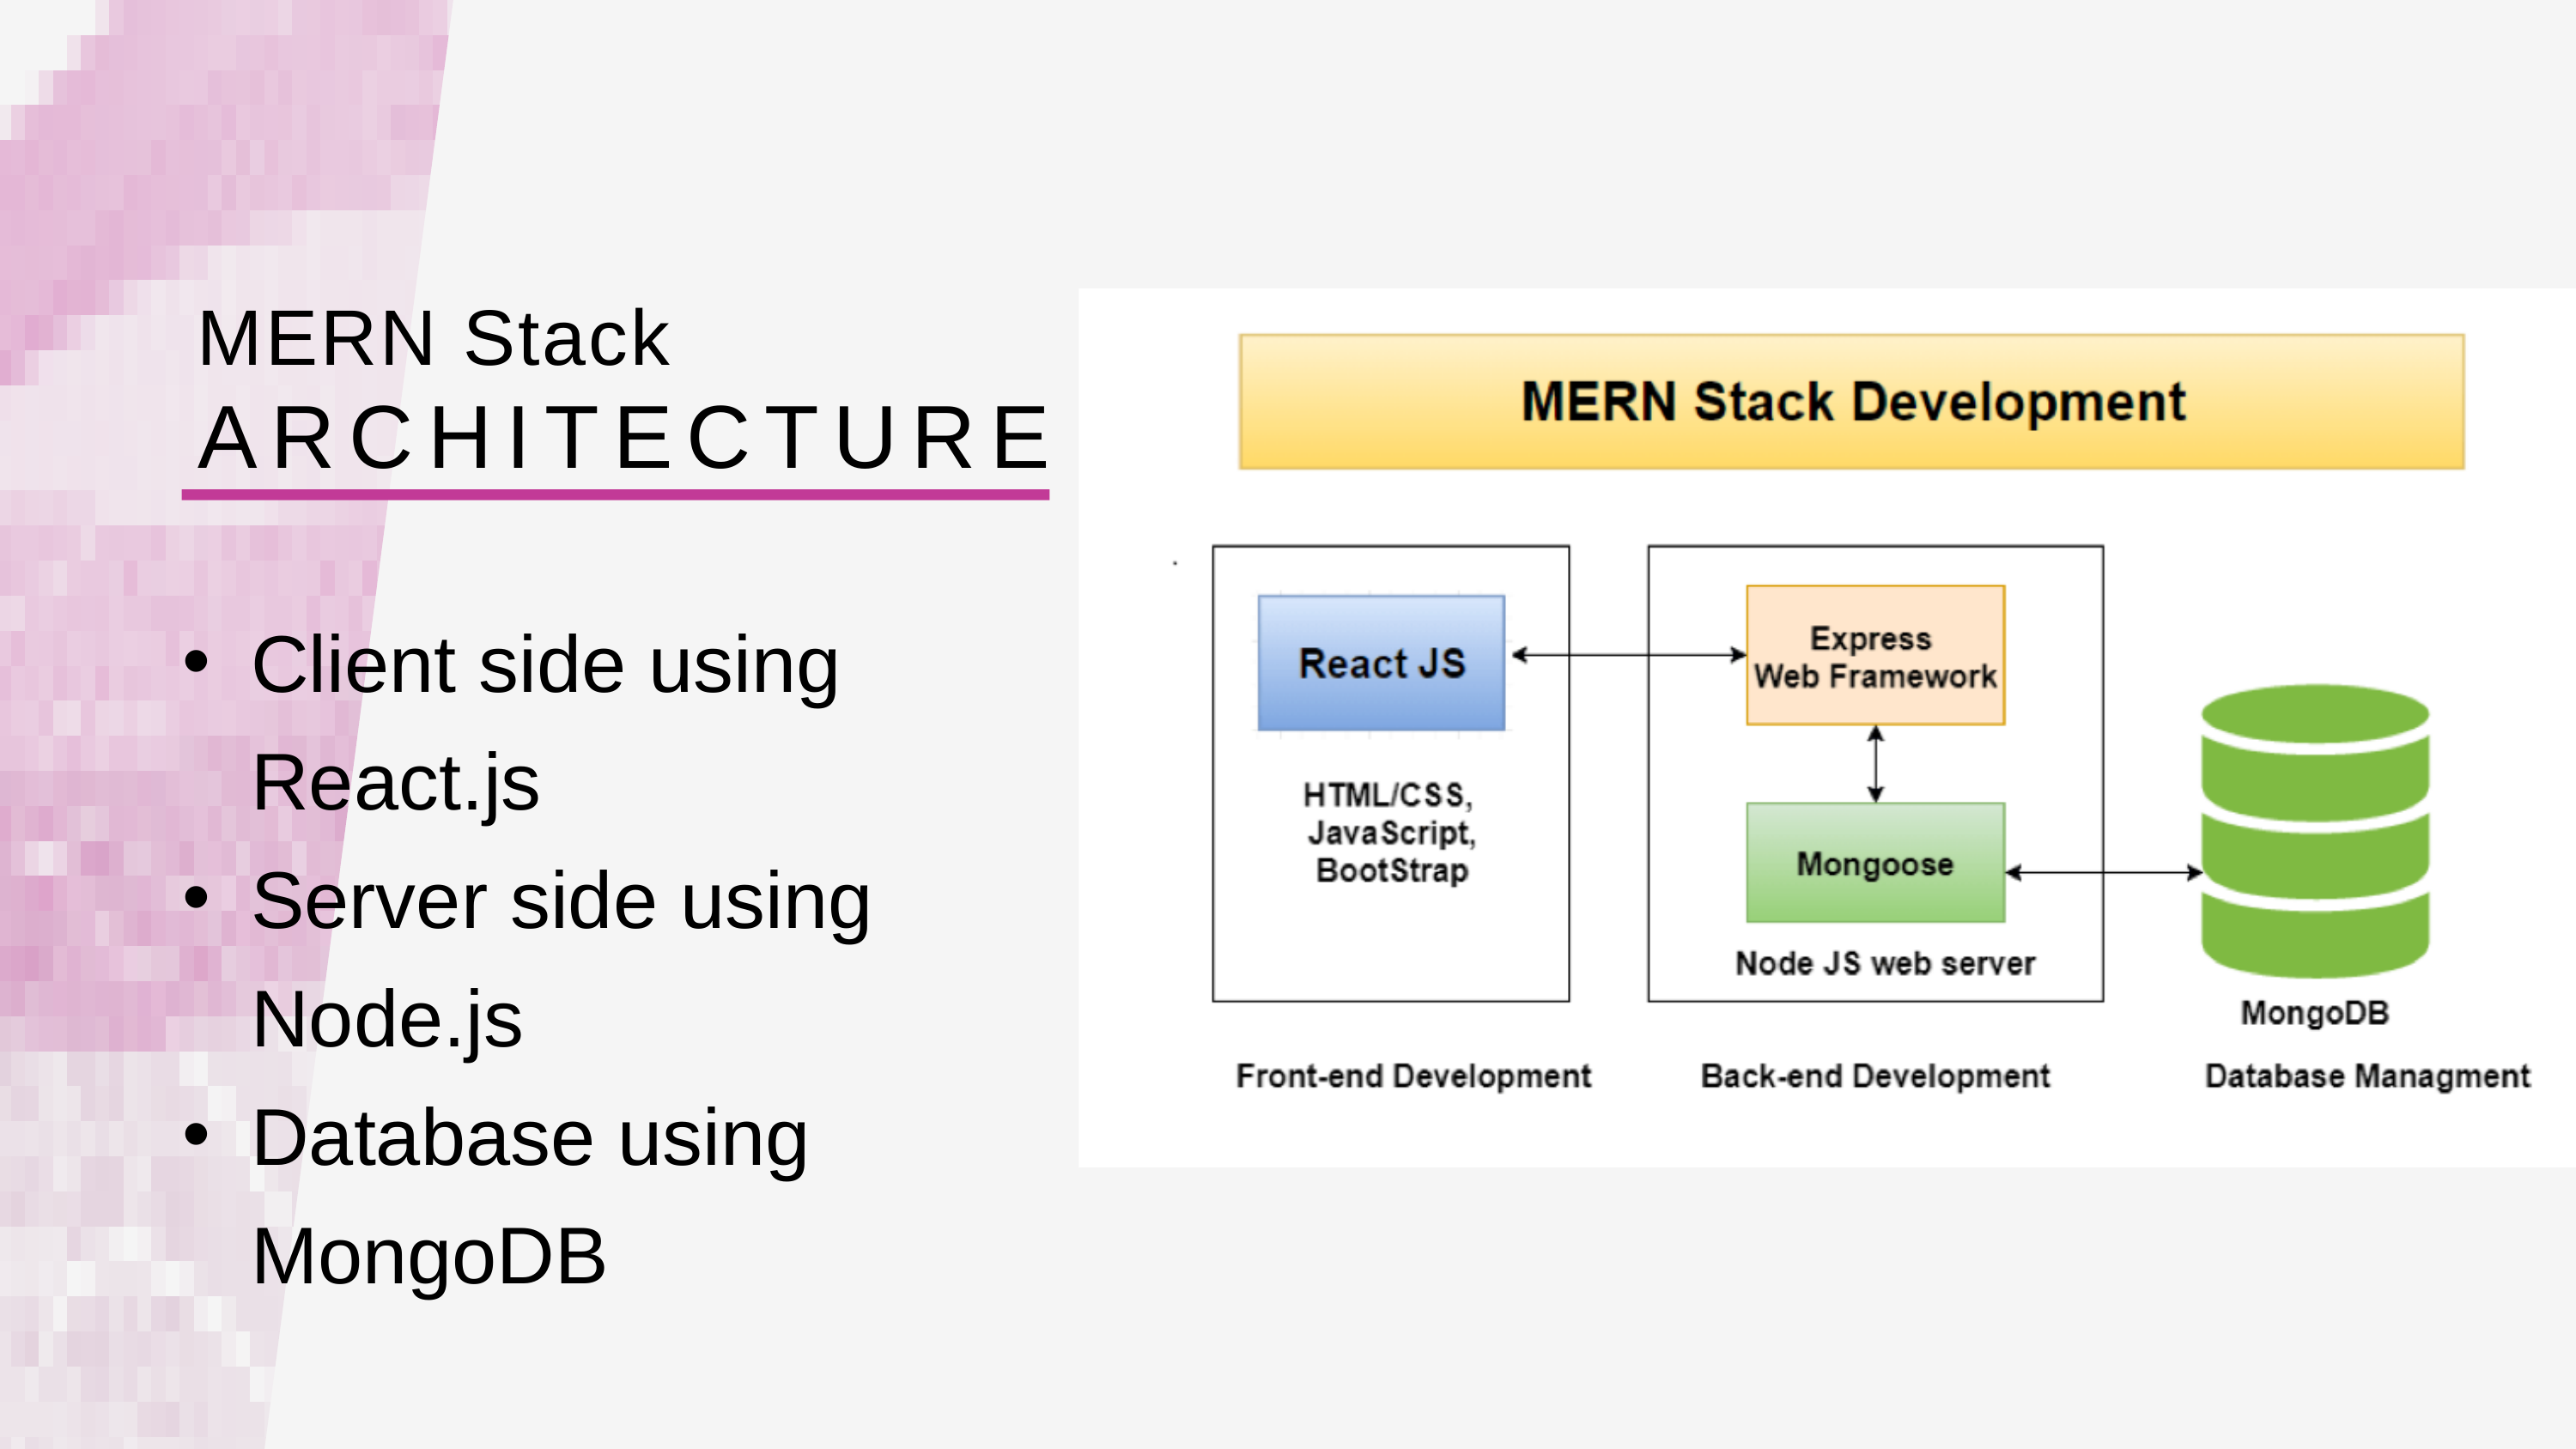

MERN Stack
ARCHITECTURE

Client side using React.js
Server side using Node.js
Database using MongoDB